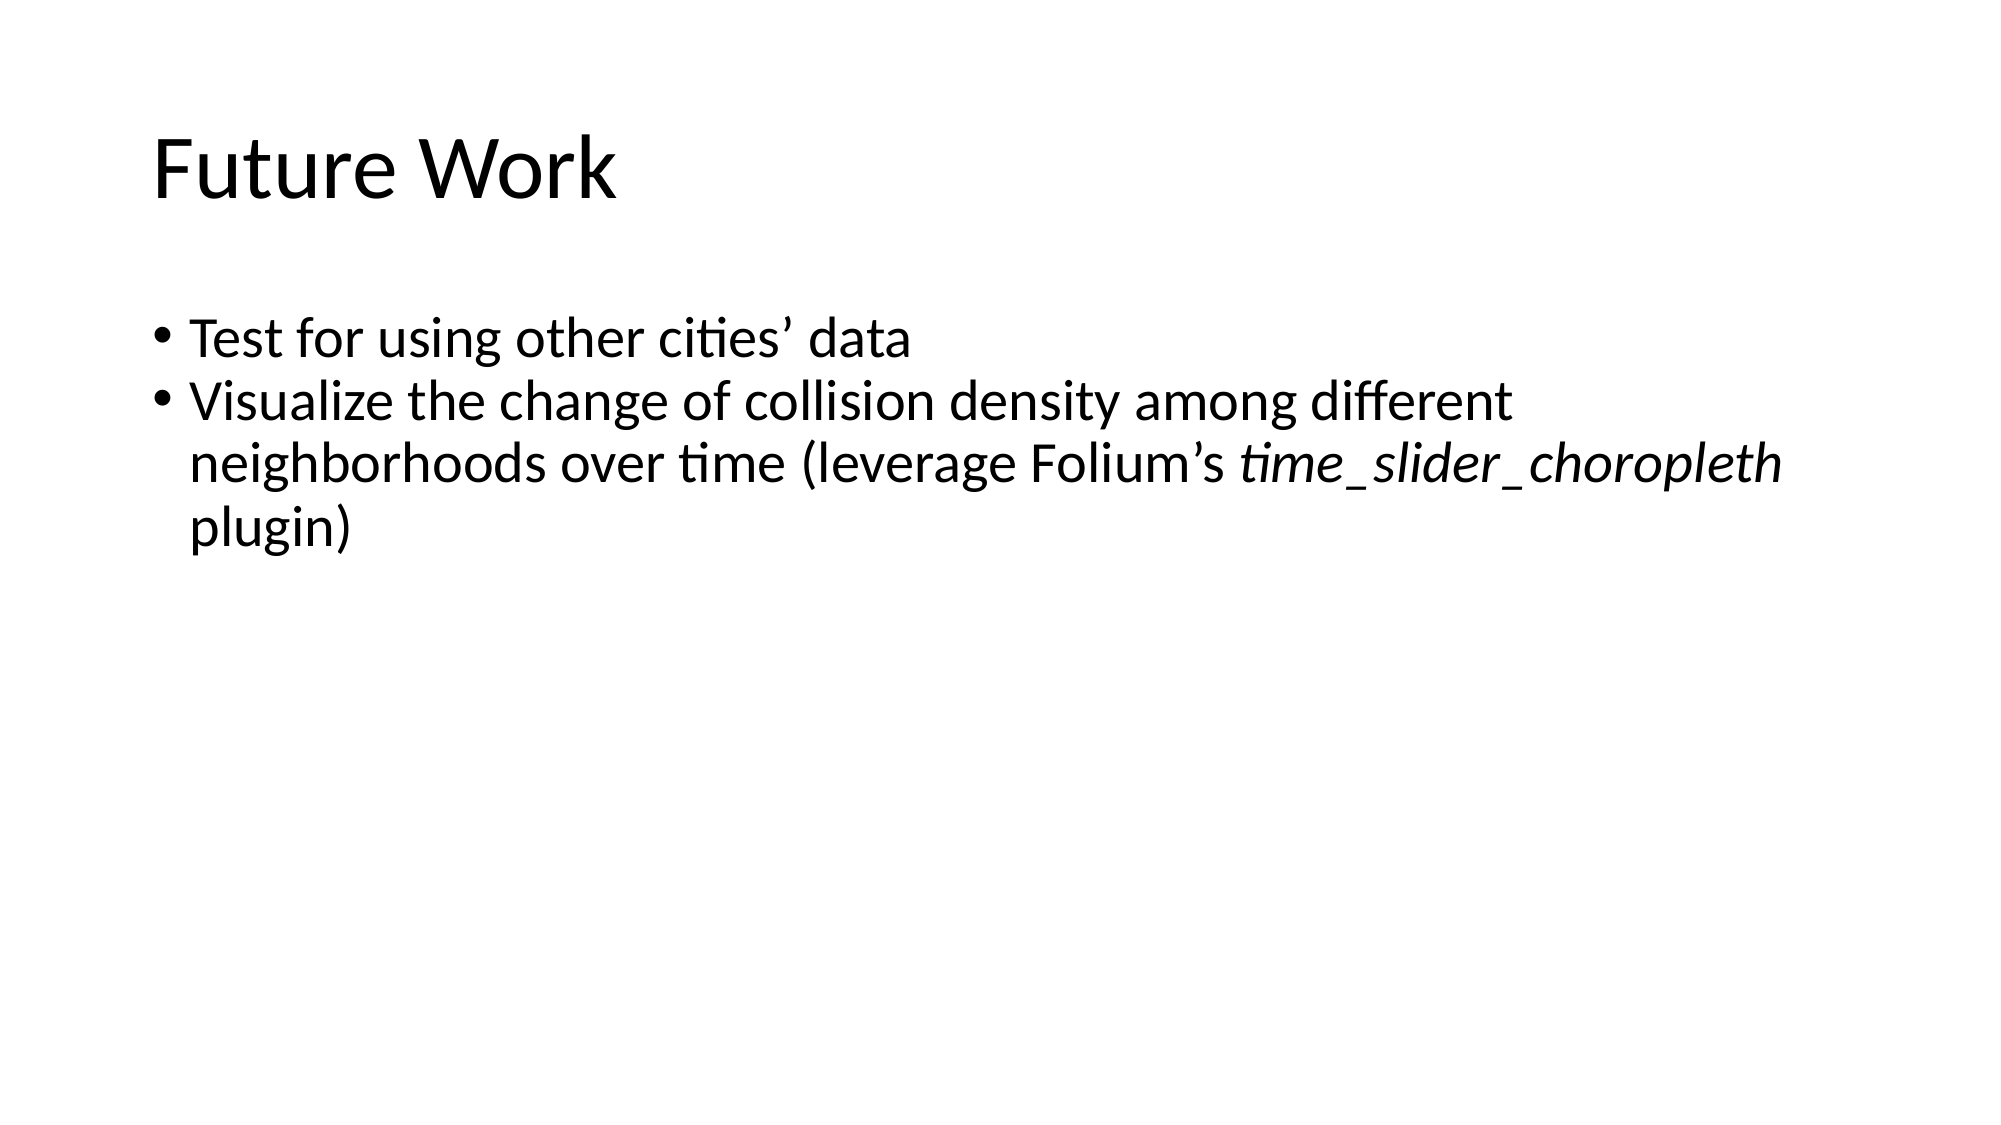

Future Work
Test for using other cities’ data
Visualize the change of collision density among different neighborhoods over time (leverage Folium’s time_slider_choropleth plugin)